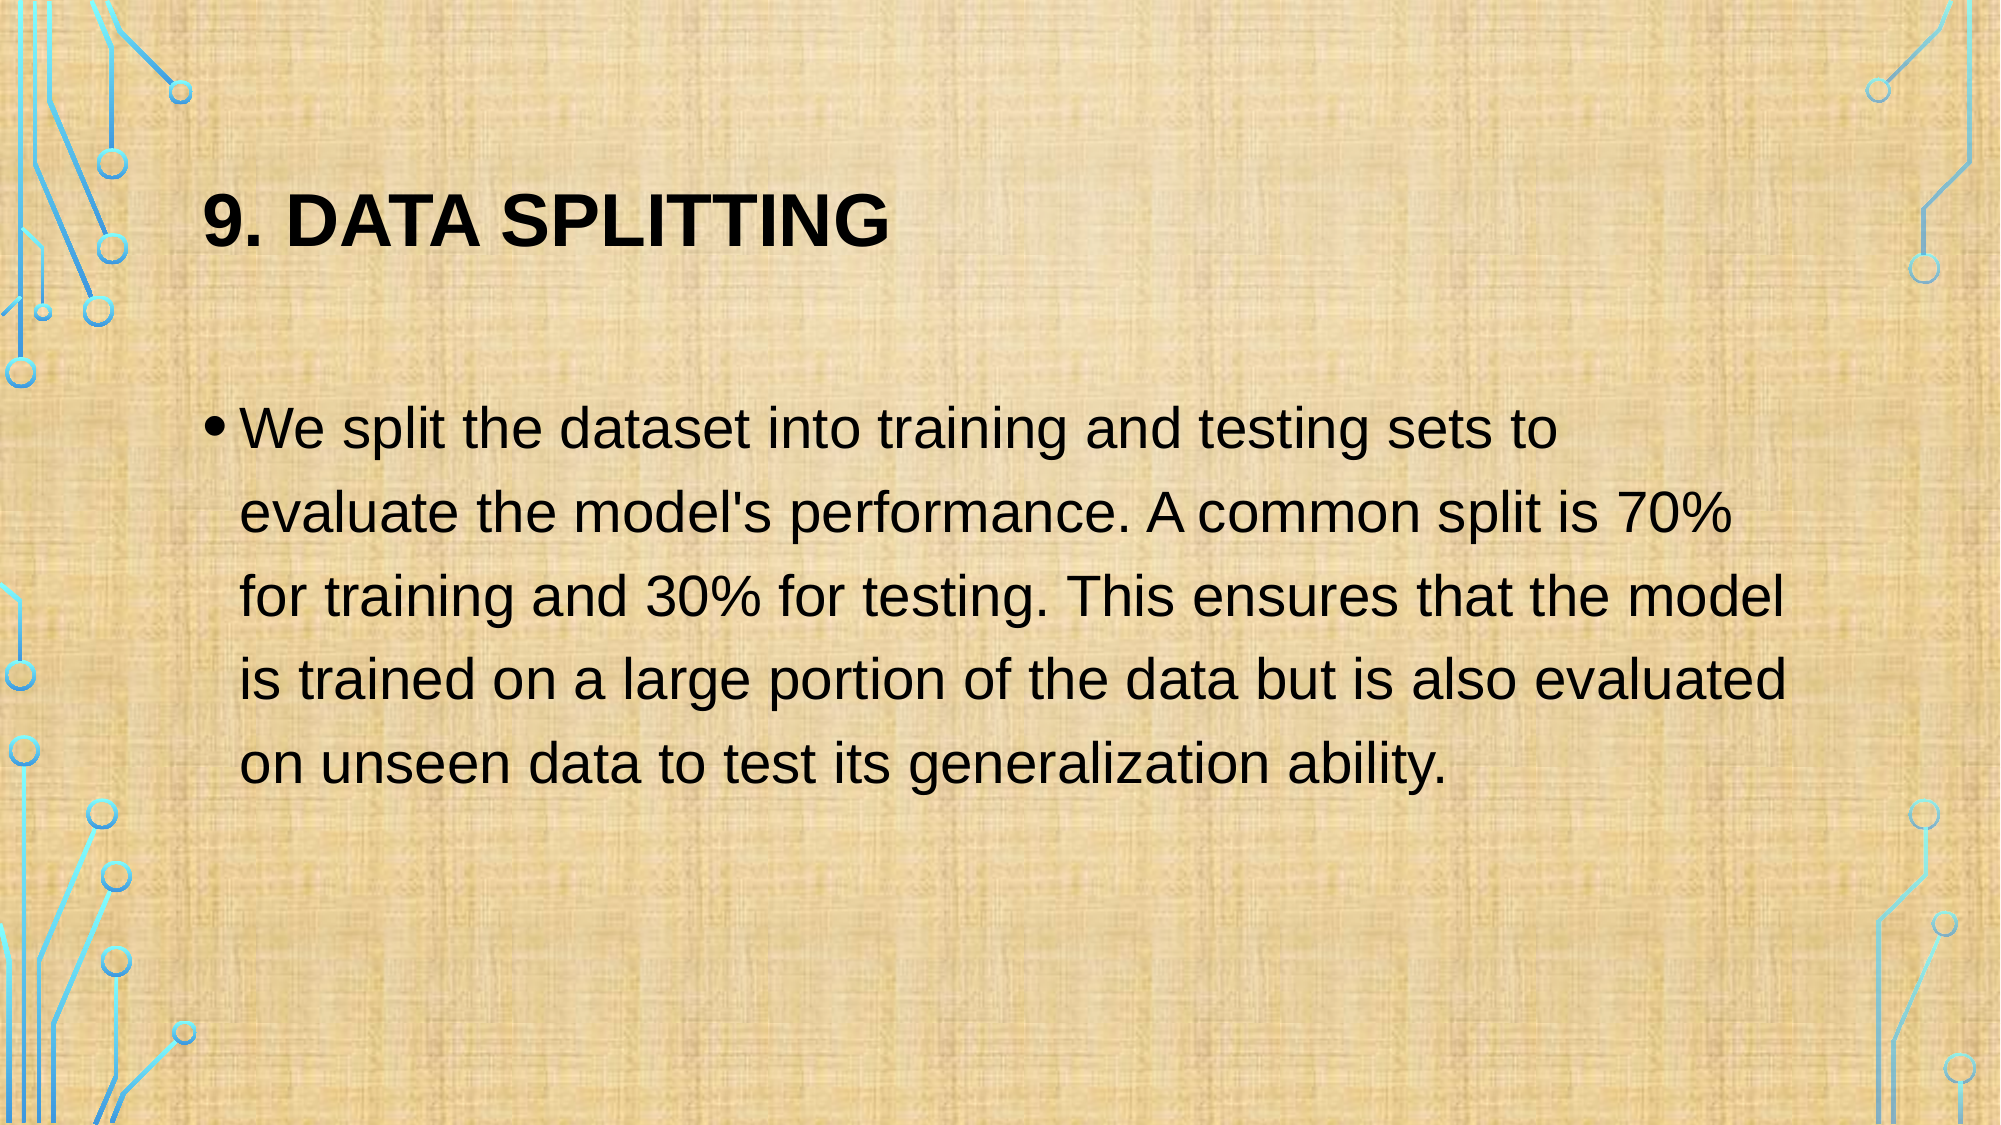

# 9. Data Splitting
We split the dataset into training and testing sets to evaluate the model's performance. A common split is 70% for training and 30% for testing. This ensures that the model is trained on a large portion of the data but is also evaluated on unseen data to test its generalization ability.